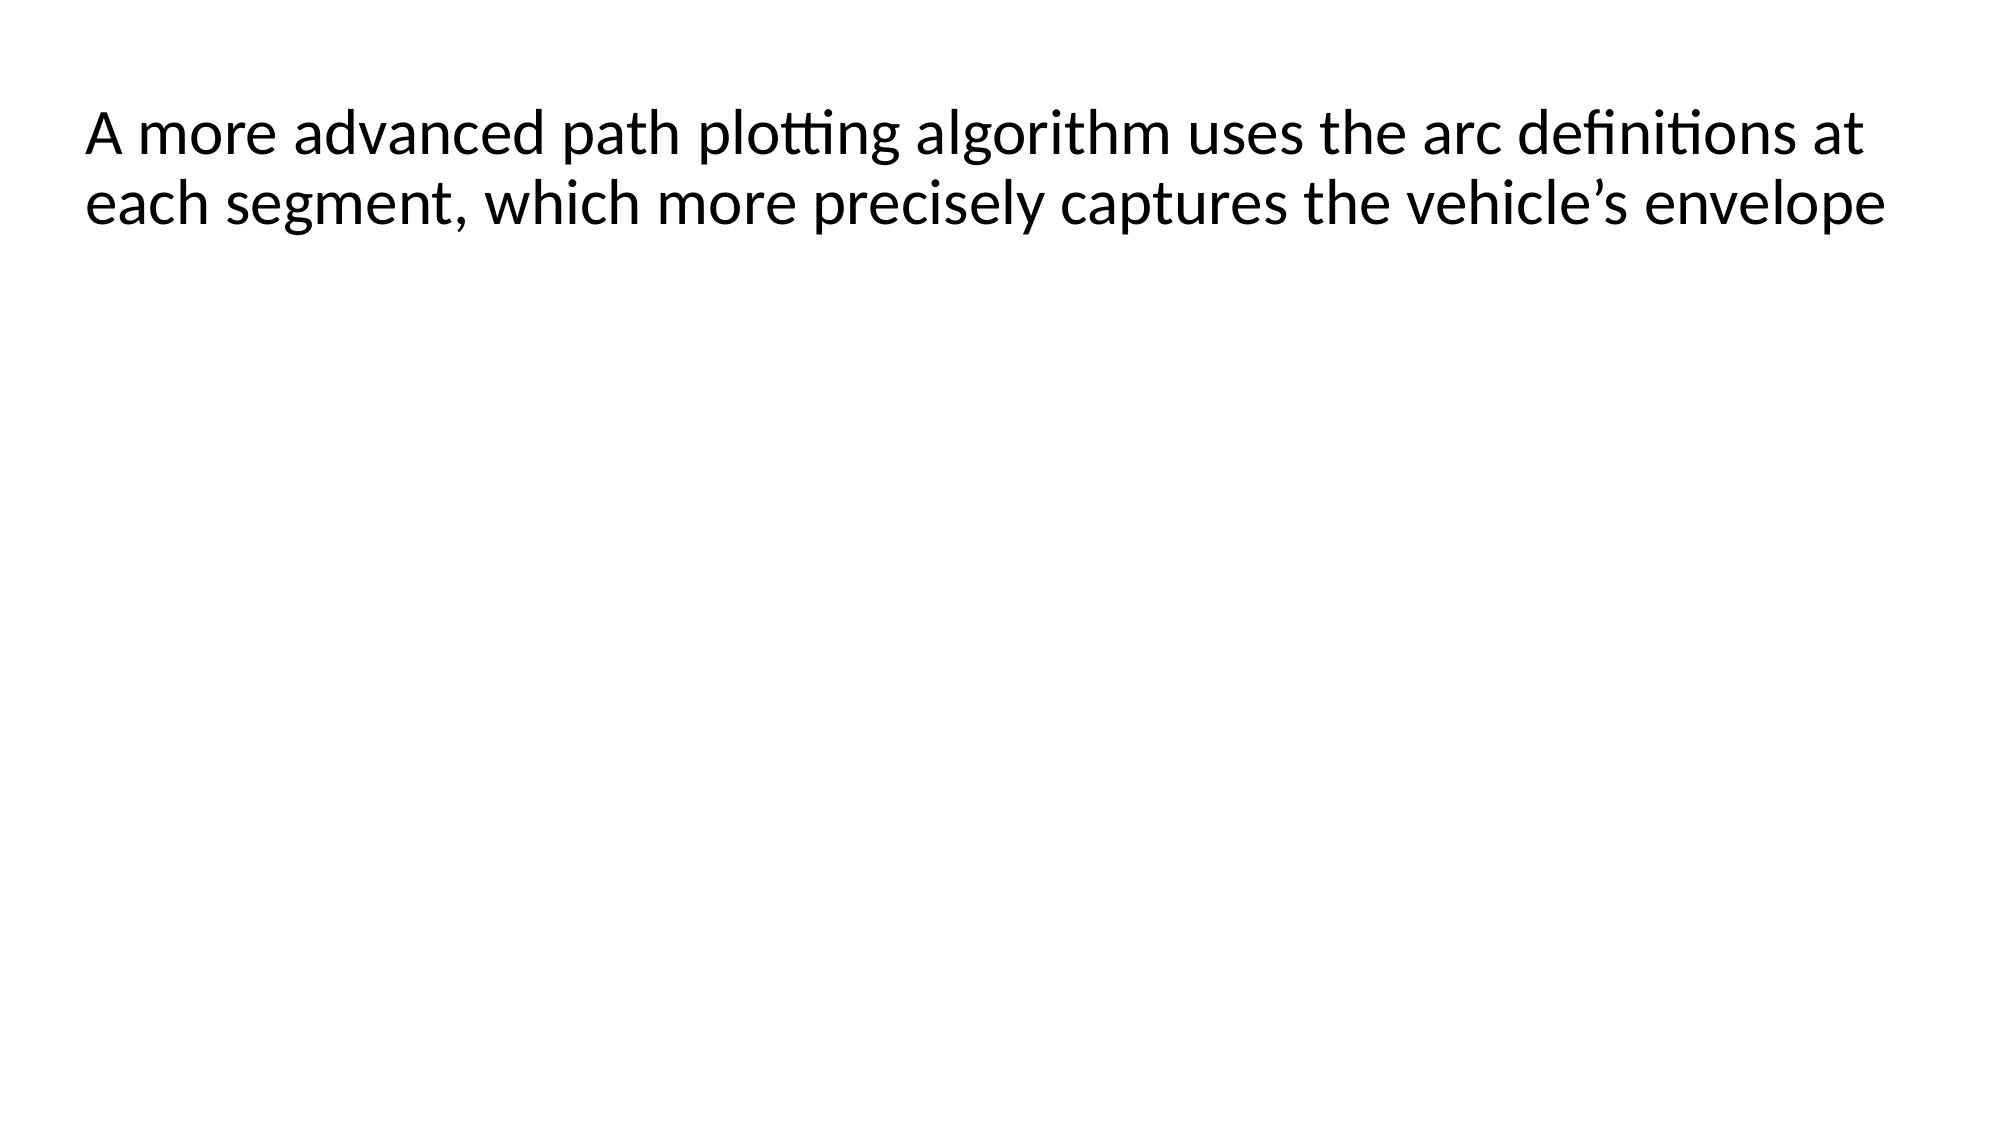

# A more advanced path plotting algorithm uses the arc definitions at each segment, which more precisely captures the vehicle’s envelope